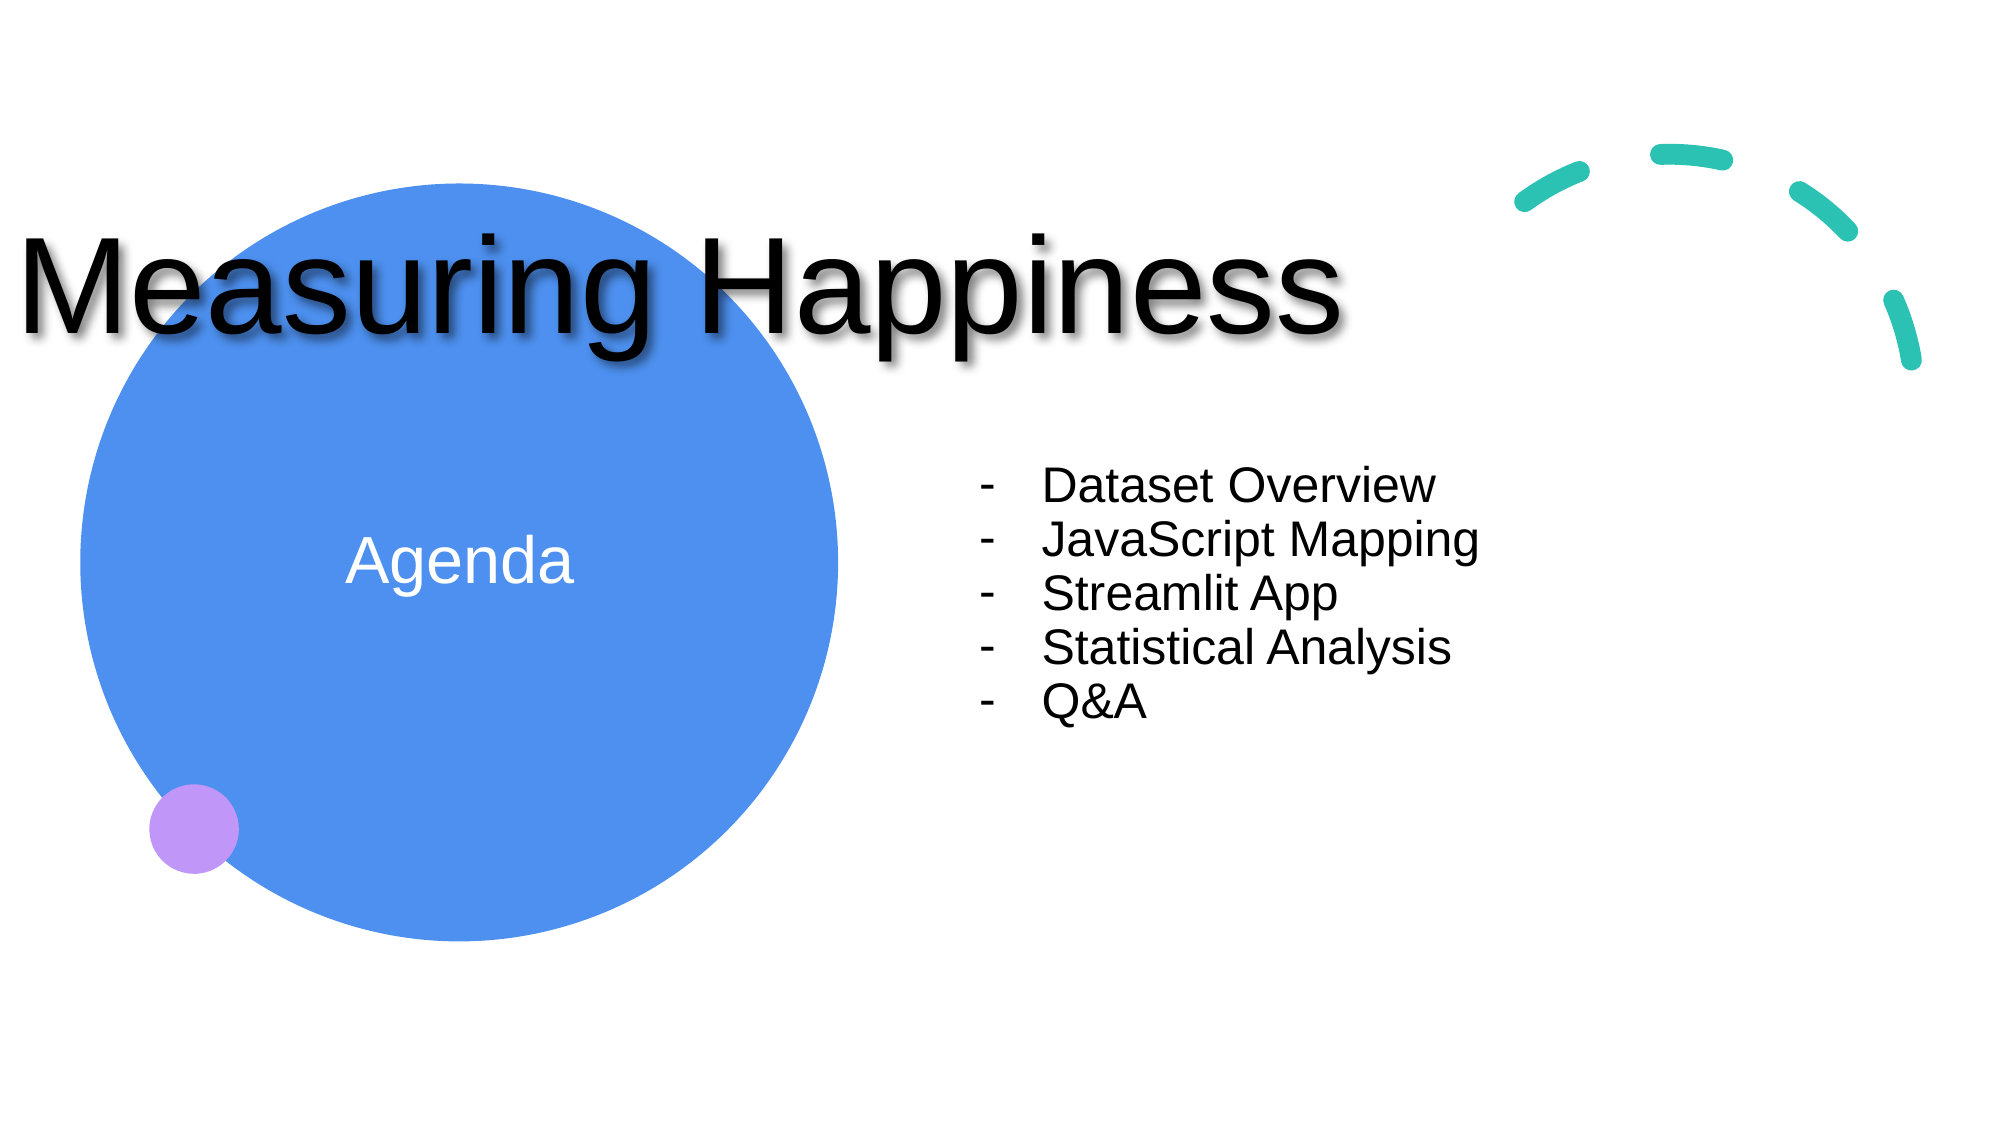

Dataset Overview
JavaScript Mapping
Streamlit App
Statistical Analysis
Q&A
# Agenda
Measuring Happiness